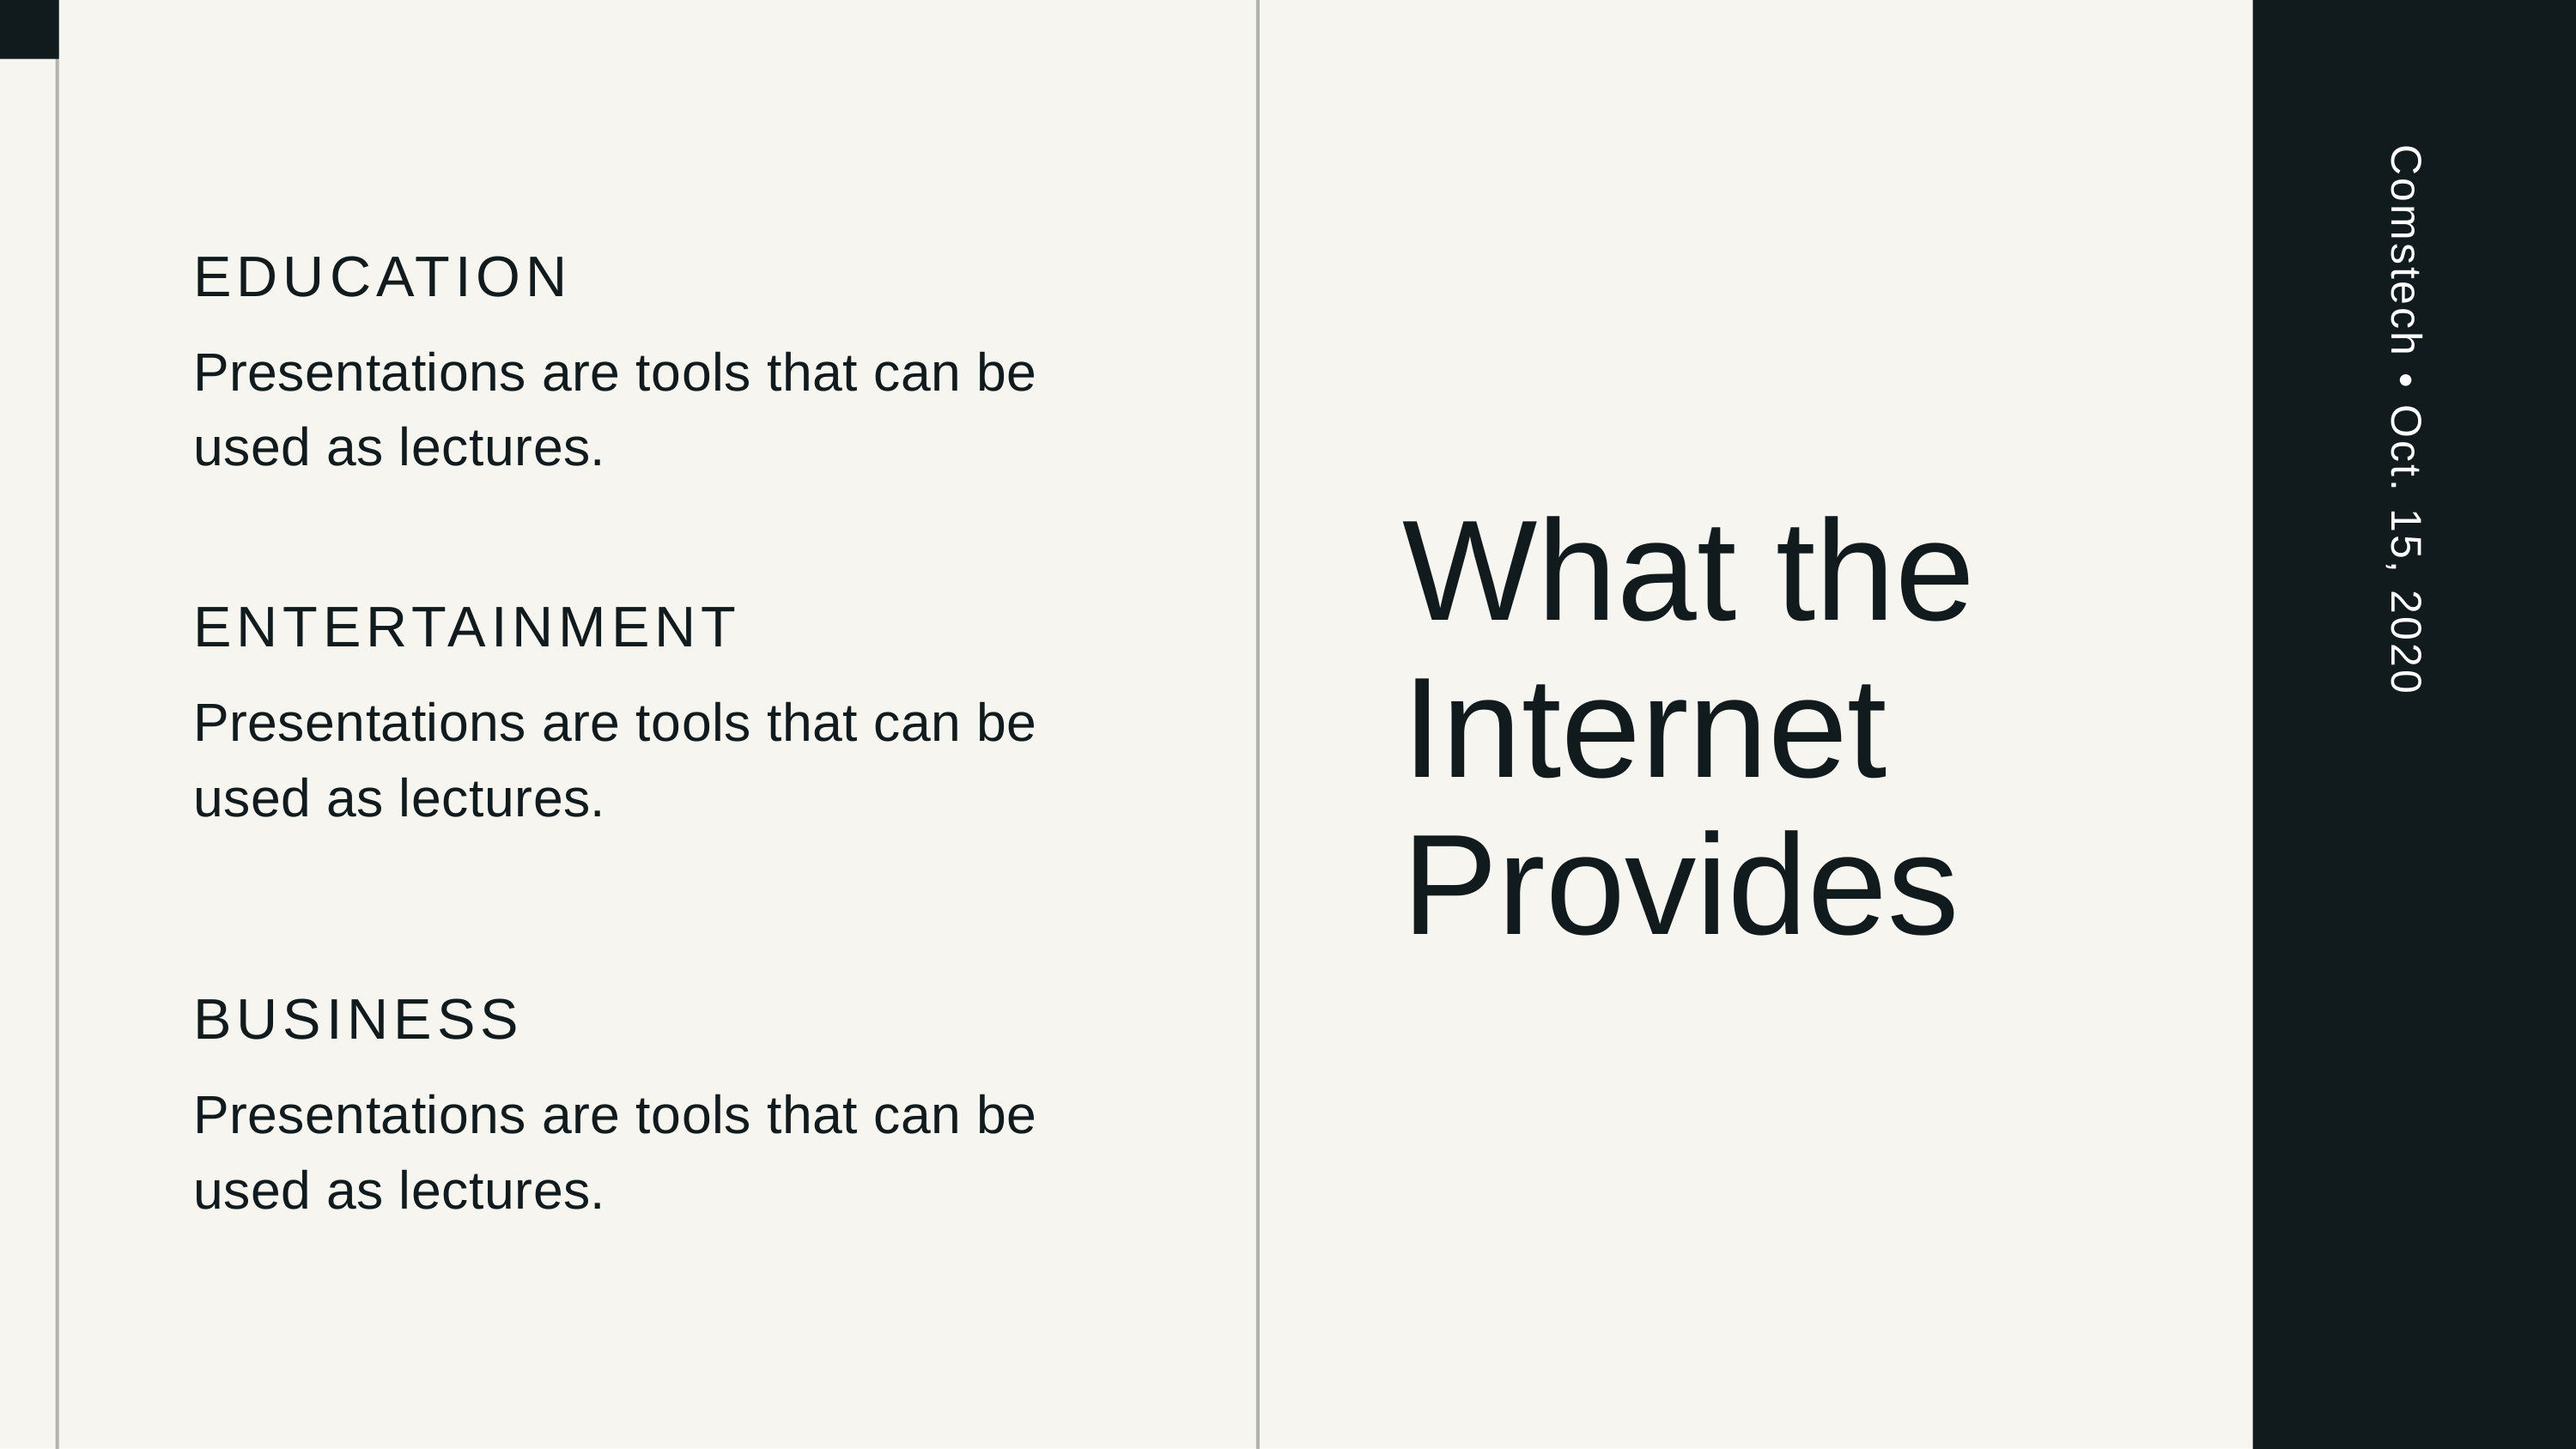

EDUCATION
Presentations are tools that can be used as lectures.
ENTERTAINMENT
Presentations are tools that can be used as lectures.
BUSINESS
Presentations are tools that can be used as lectures.
What the Internet Provides
Comstech • Oct. 15, 2020